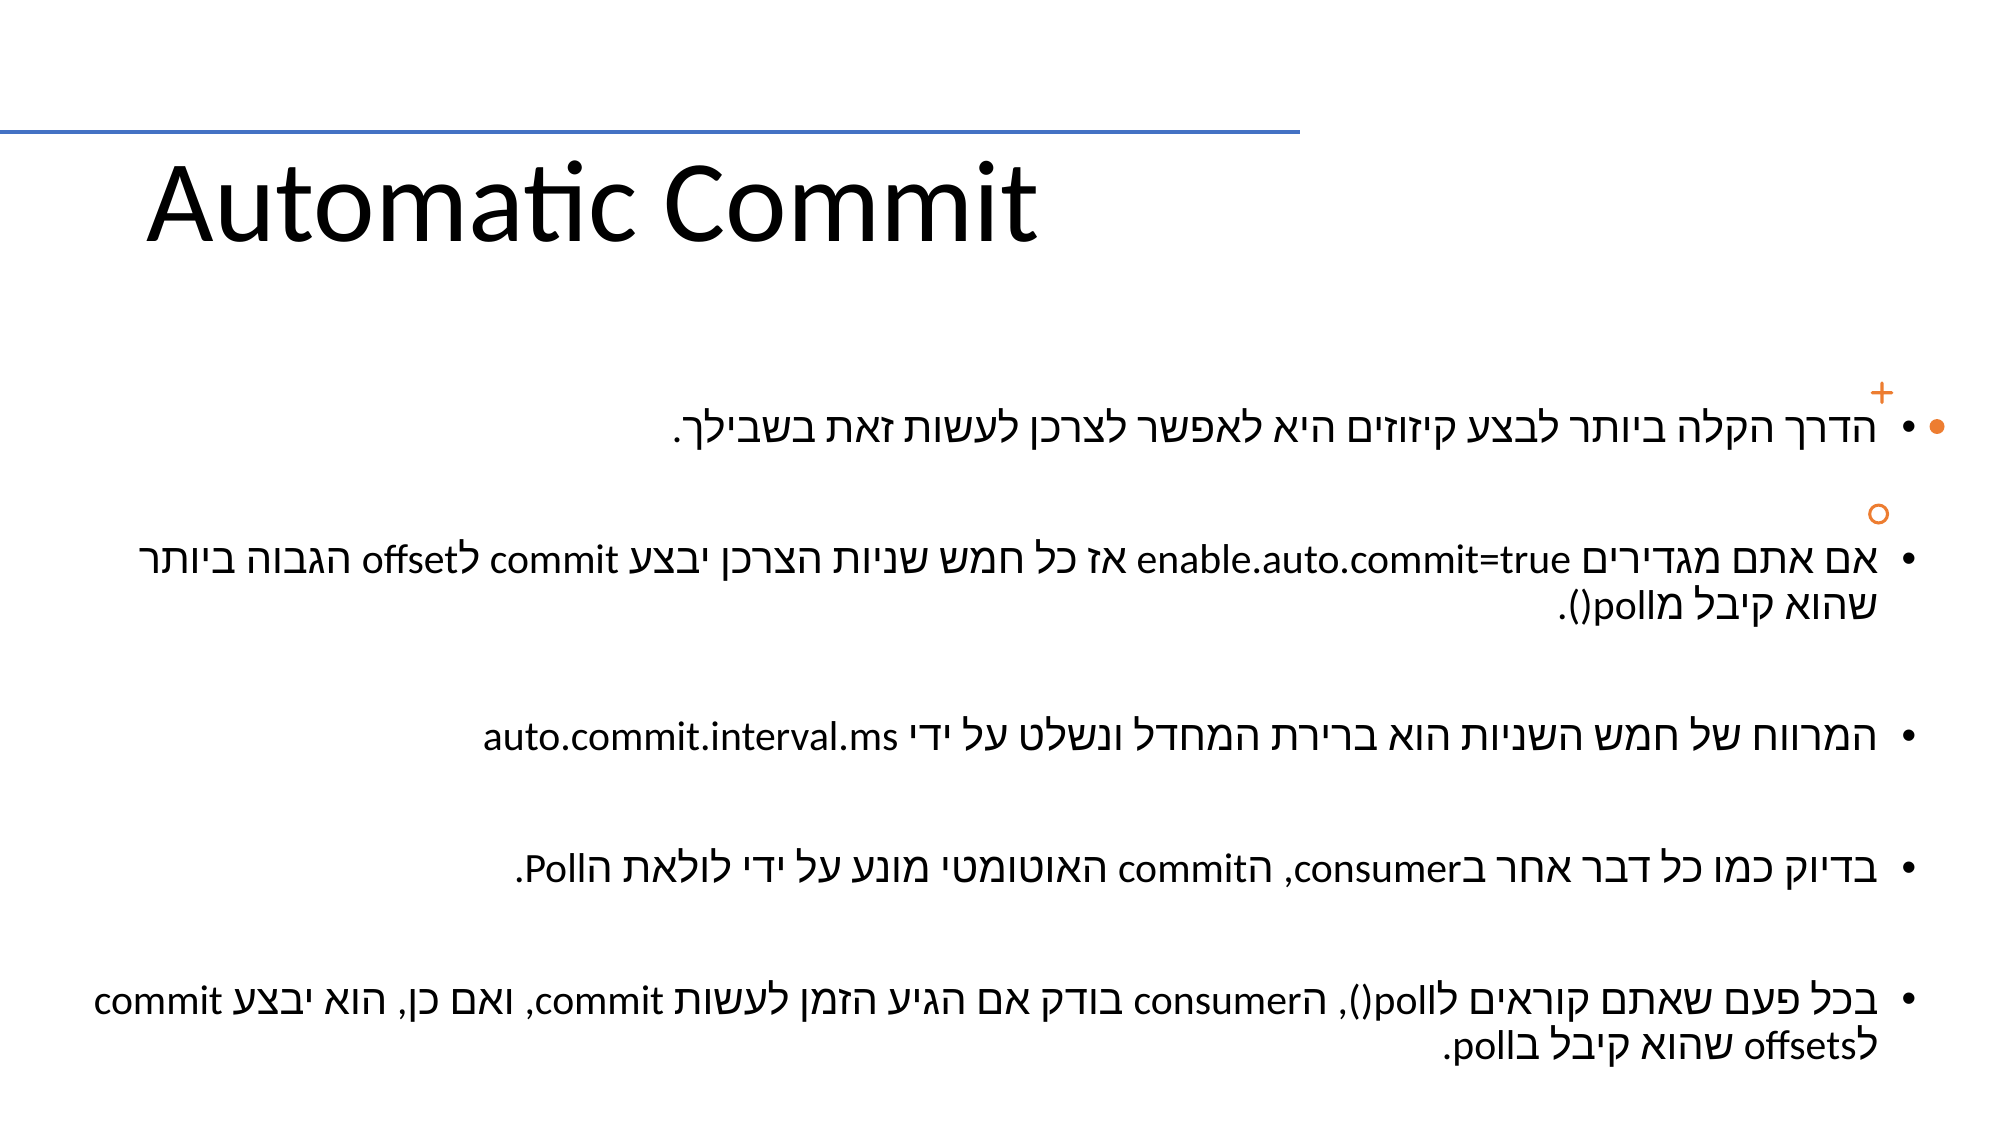

# Automatic Commit

הדרך הקלה ביותר לבצע קיזוזים היא לאפשר לצרכן לעשות זאת בשבילך.

אם אתם מגדירים enable.auto.commit=true אז כל חמש שניות הצרכן יבצע commit לoffset הגבוה ביותר שהוא קיבל מpoll().

המרווח של חמש השניות הוא ברירת המחדל ונשלט על ידי auto.commit.interval.ms

בדיוק כמו כל דבר אחר בconsumer, הcommit האוטומטי מונע על ידי לולאת הPoll.

בכל פעם שאתם קוראים לpoll(), הconsumer בודק אם הגיע הזמן לעשות commit, ואם כן, הוא יבצע commit לoffsets שהוא קיבל בpoll.